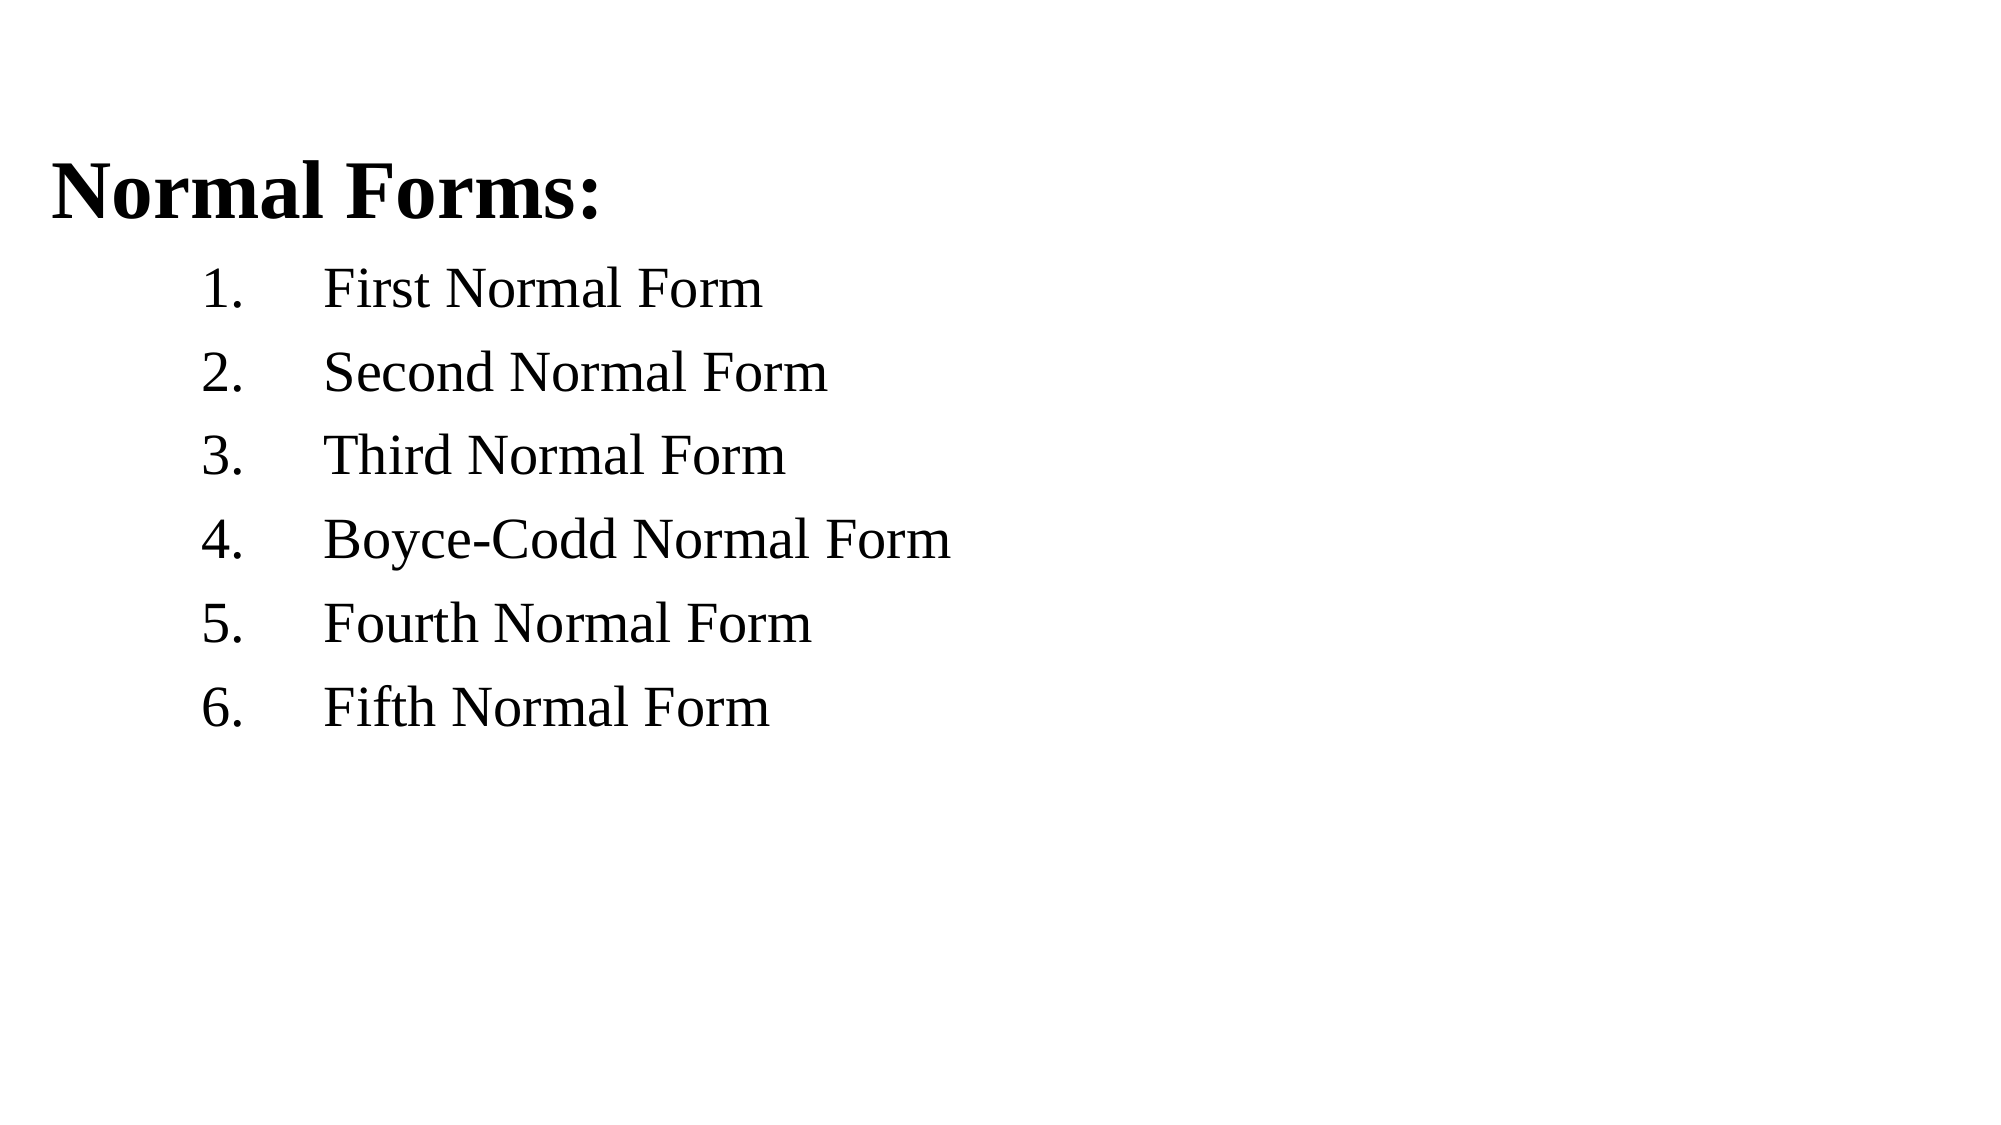

Normal Forms:
First Normal Form
Second Normal Form
Third Normal Form
Boyce-Codd Normal Form
Fourth Normal Form
Fifth Normal Form